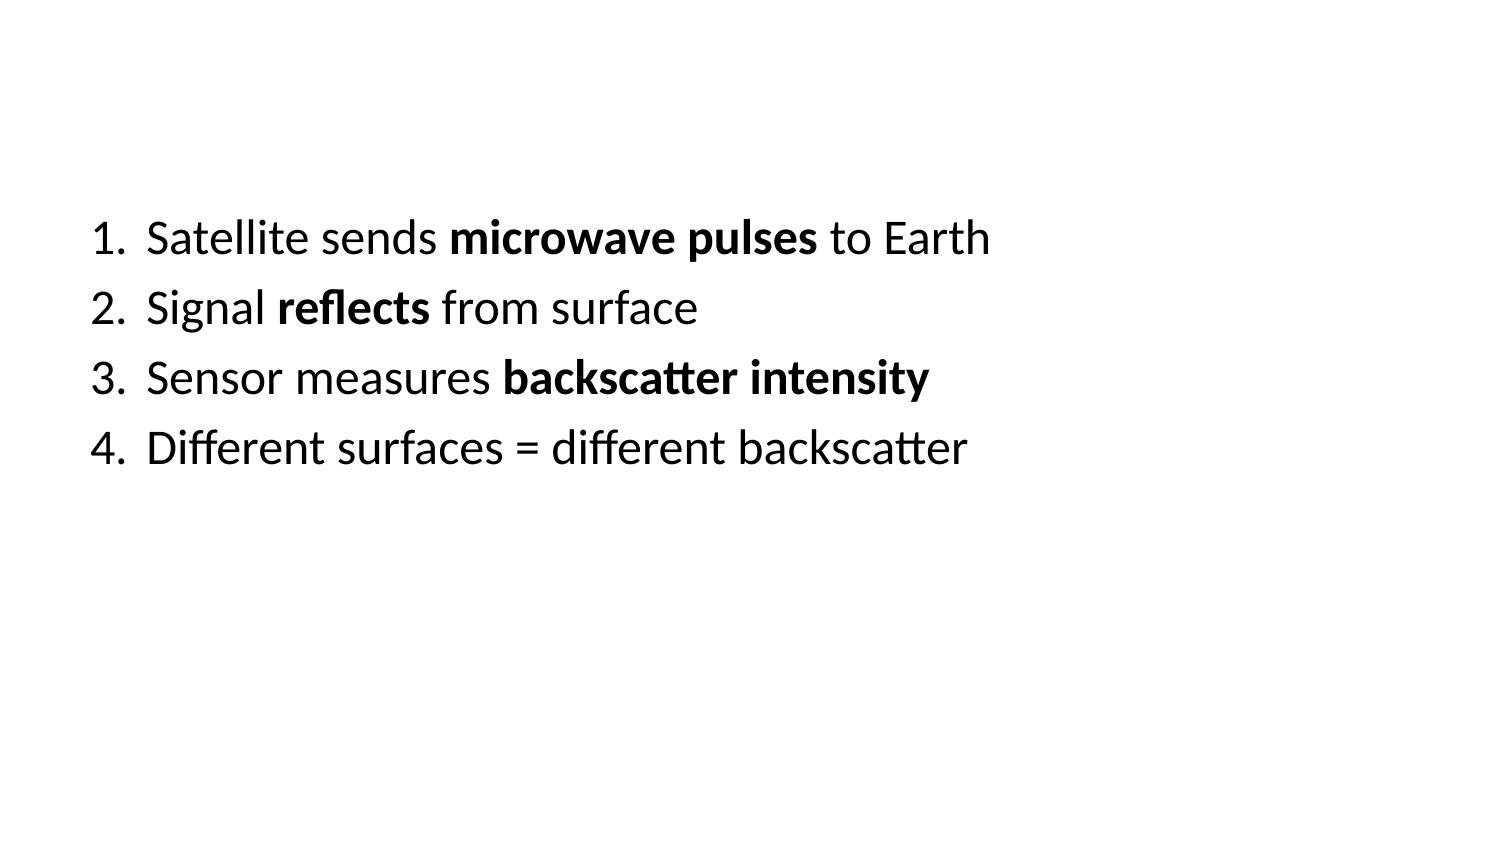

Satellite sends microwave pulses to Earth
Signal reflects from surface
Sensor measures backscatter intensity
Different surfaces = different backscatter